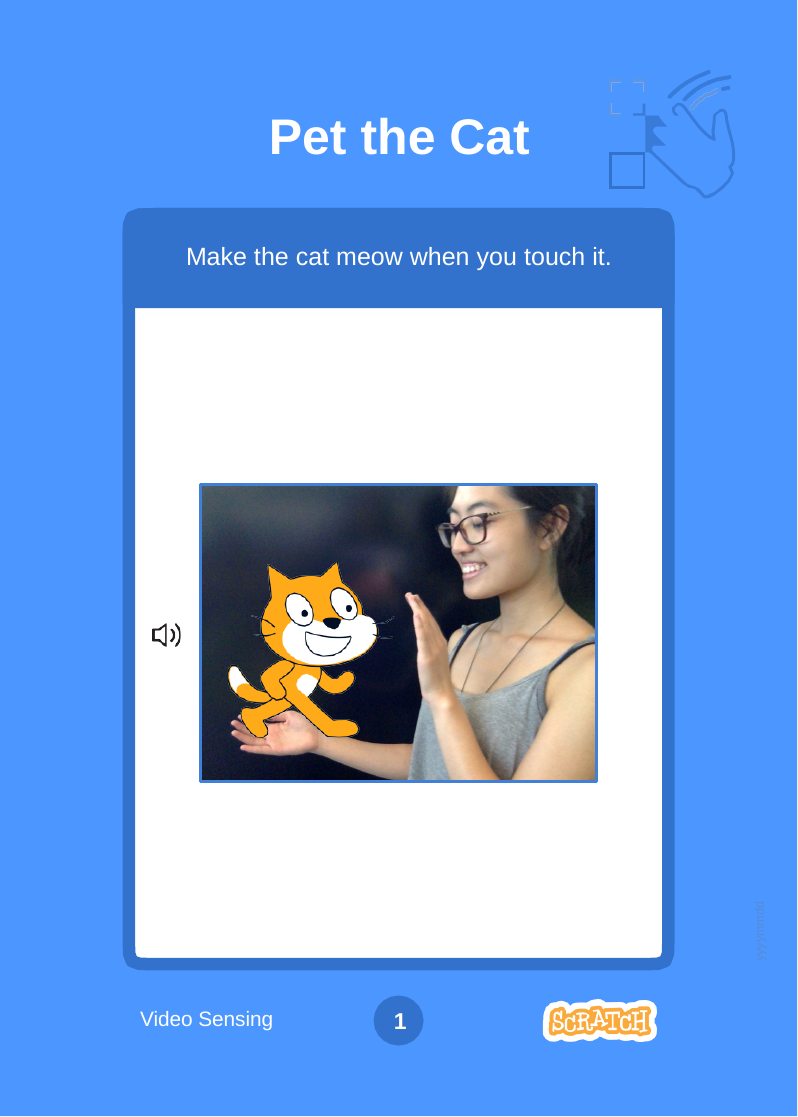

# Pet the Cat

Make the cat meow when you touch it.

yyyymmdd

Video Sensing
1